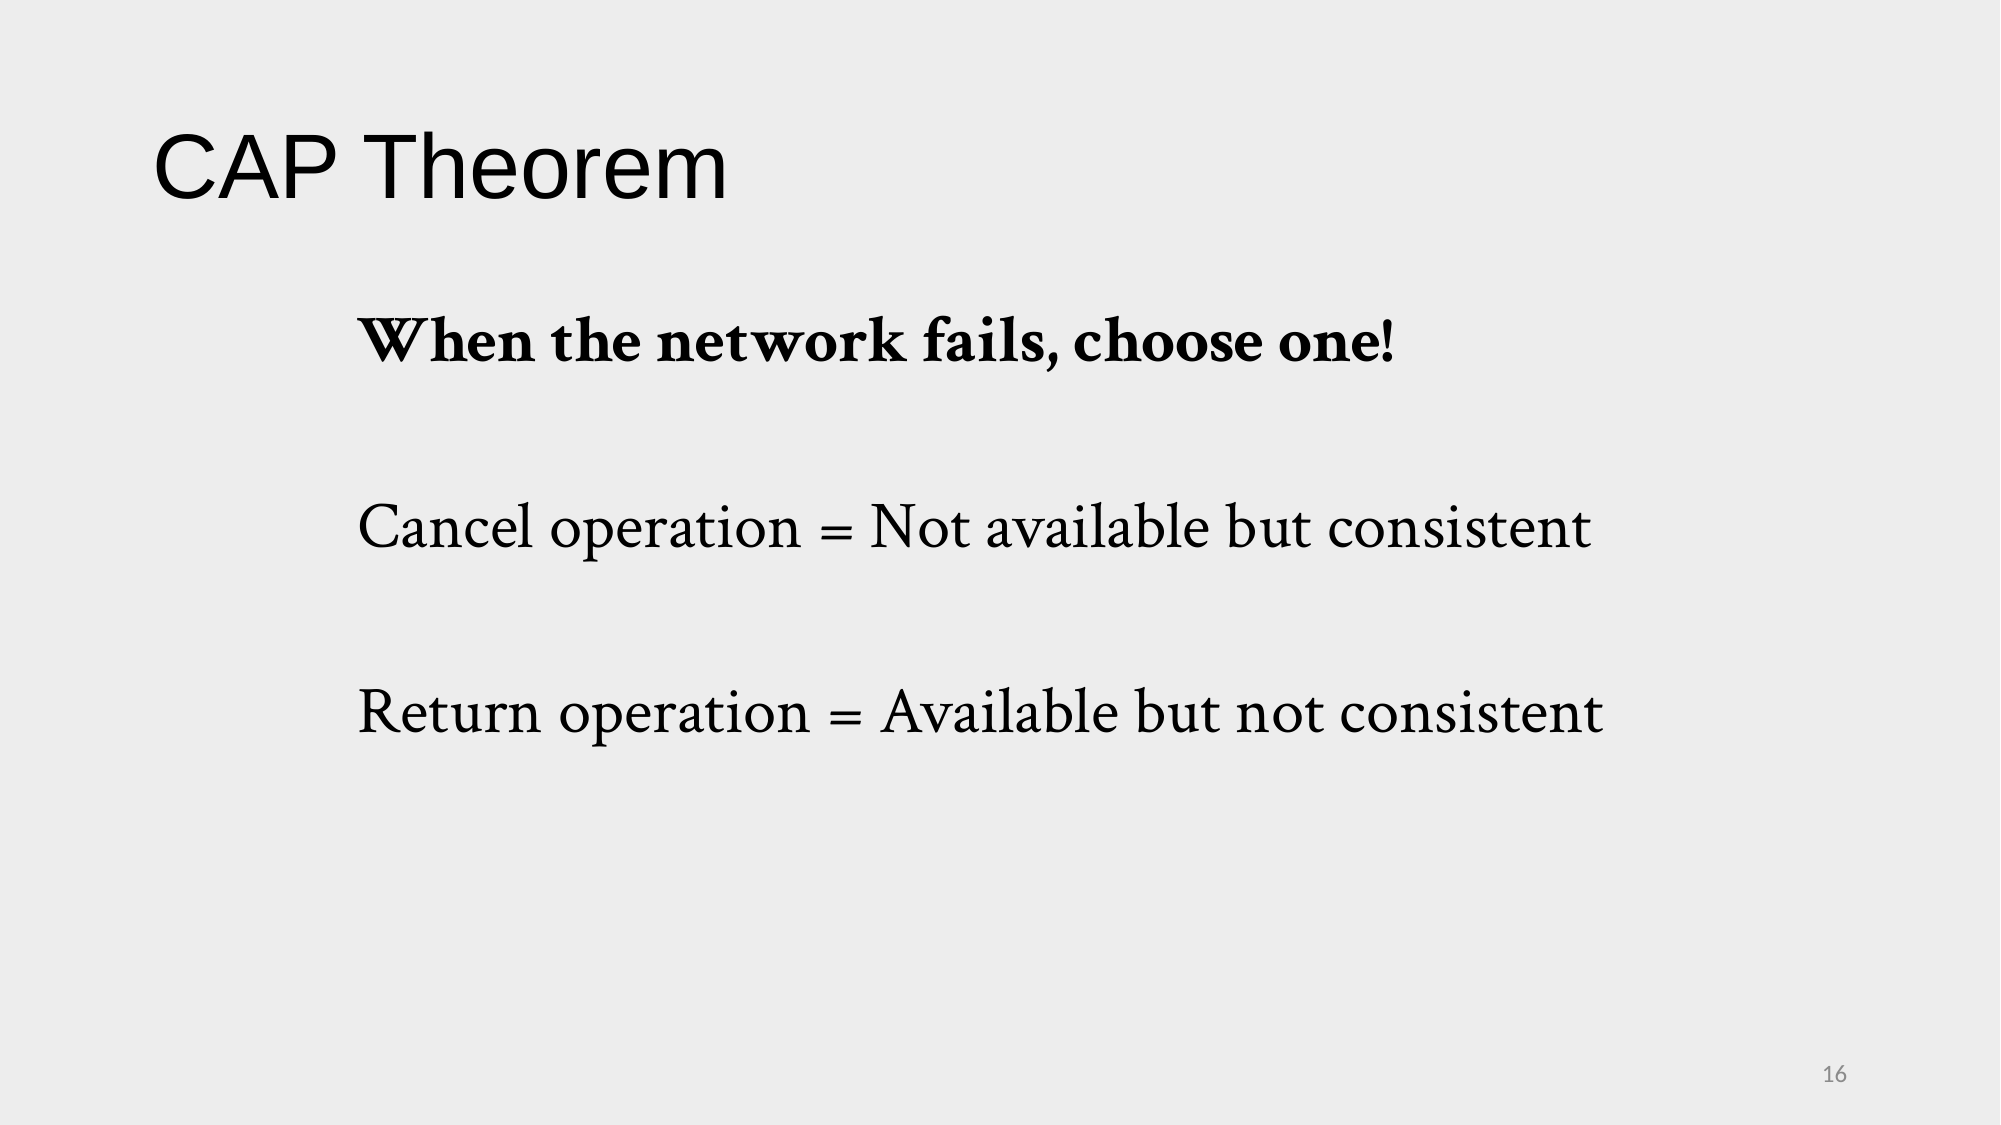

# CAP Theorem
When the network fails, choose one!

Cancel operation = Not available but consistent

Return operation = Available but not consistent

16